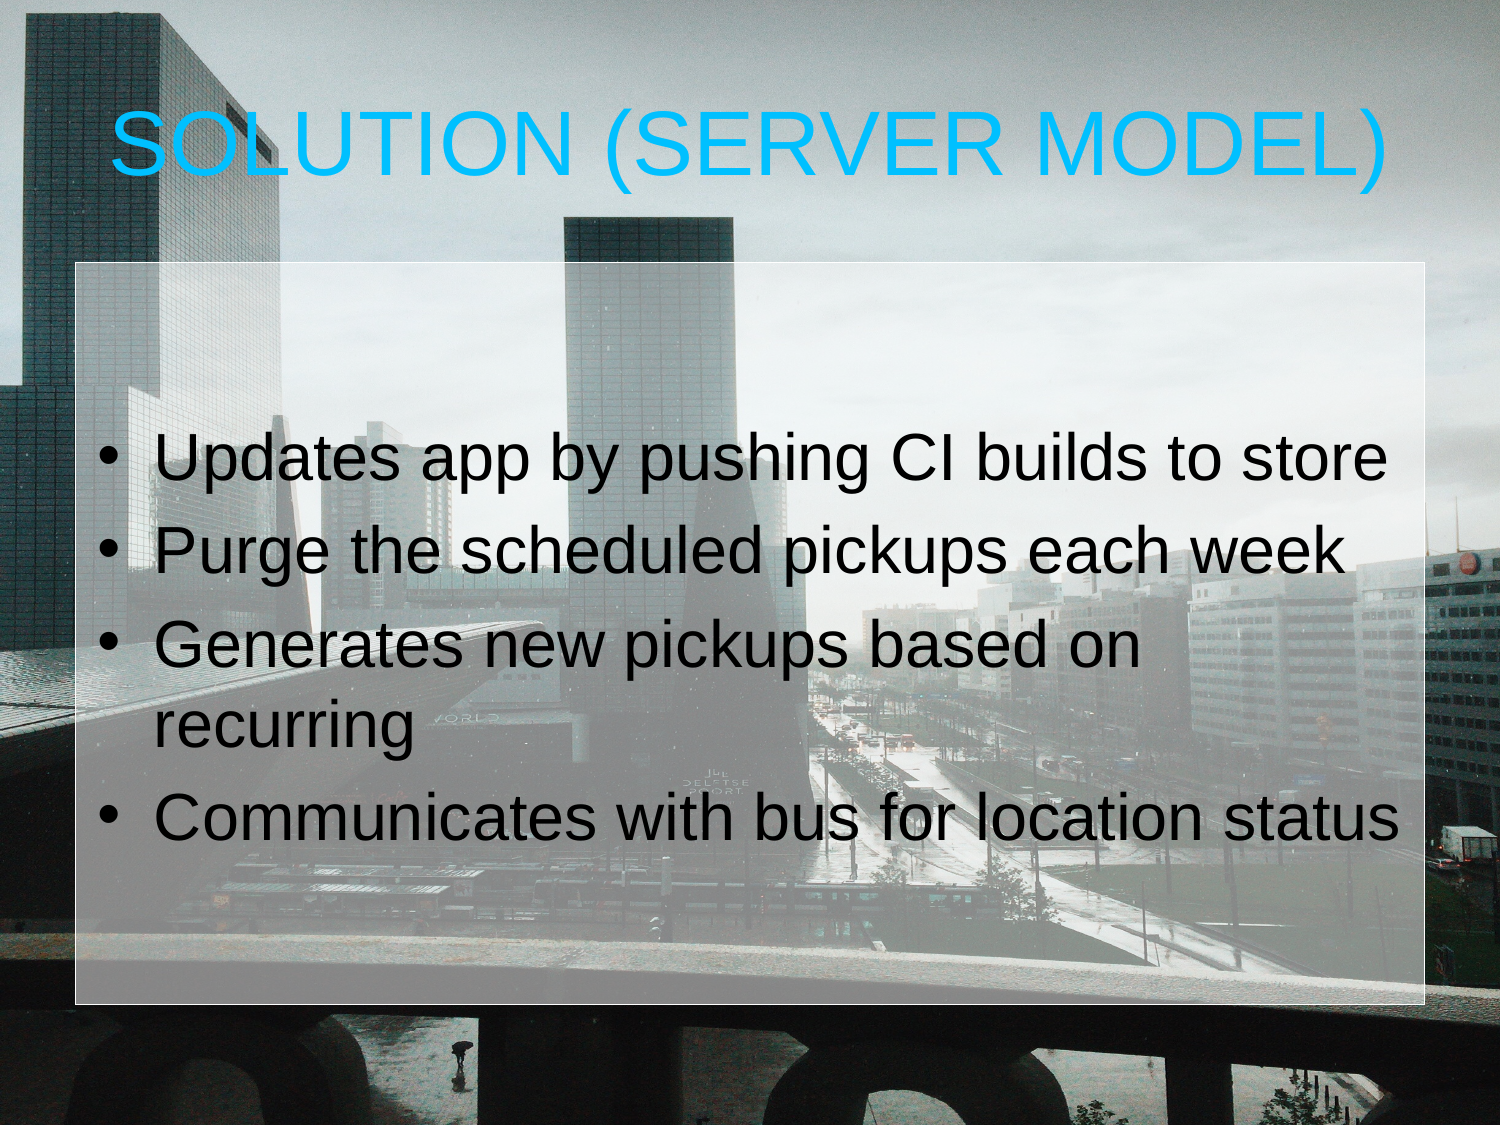

# SOLUTION (SERVER MODEL)
Updates app by pushing CI builds to store
Purge the scheduled pickups each week
Generates new pickups based on recurring
Communicates with bus for location status